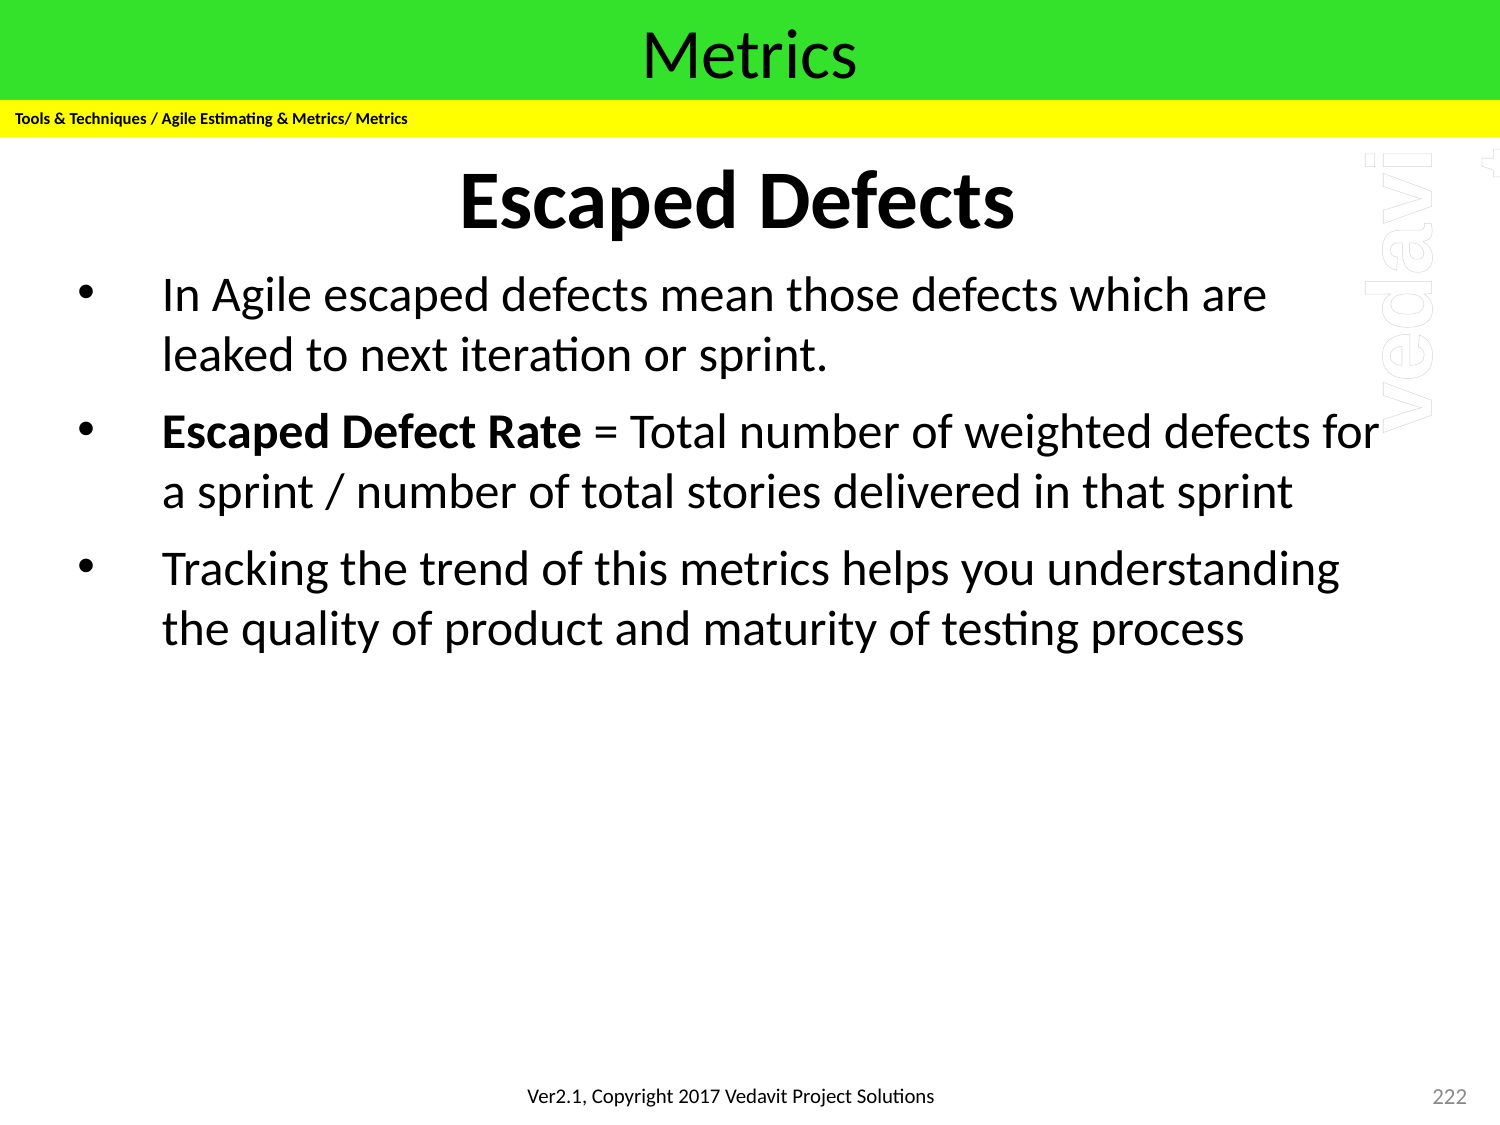

# Metrics
Tools & Techniques / Agile Estimating & Metrics/ Metrics
Escaped Defects
In Agile escaped defects mean those defects which are leaked to next iteration or sprint.
Escaped Defect Rate = Total number of weighted defects for a sprint / number of total stories delivered in that sprint
Tracking the trend of this metrics helps you understanding the quality of product and maturity of testing process

222